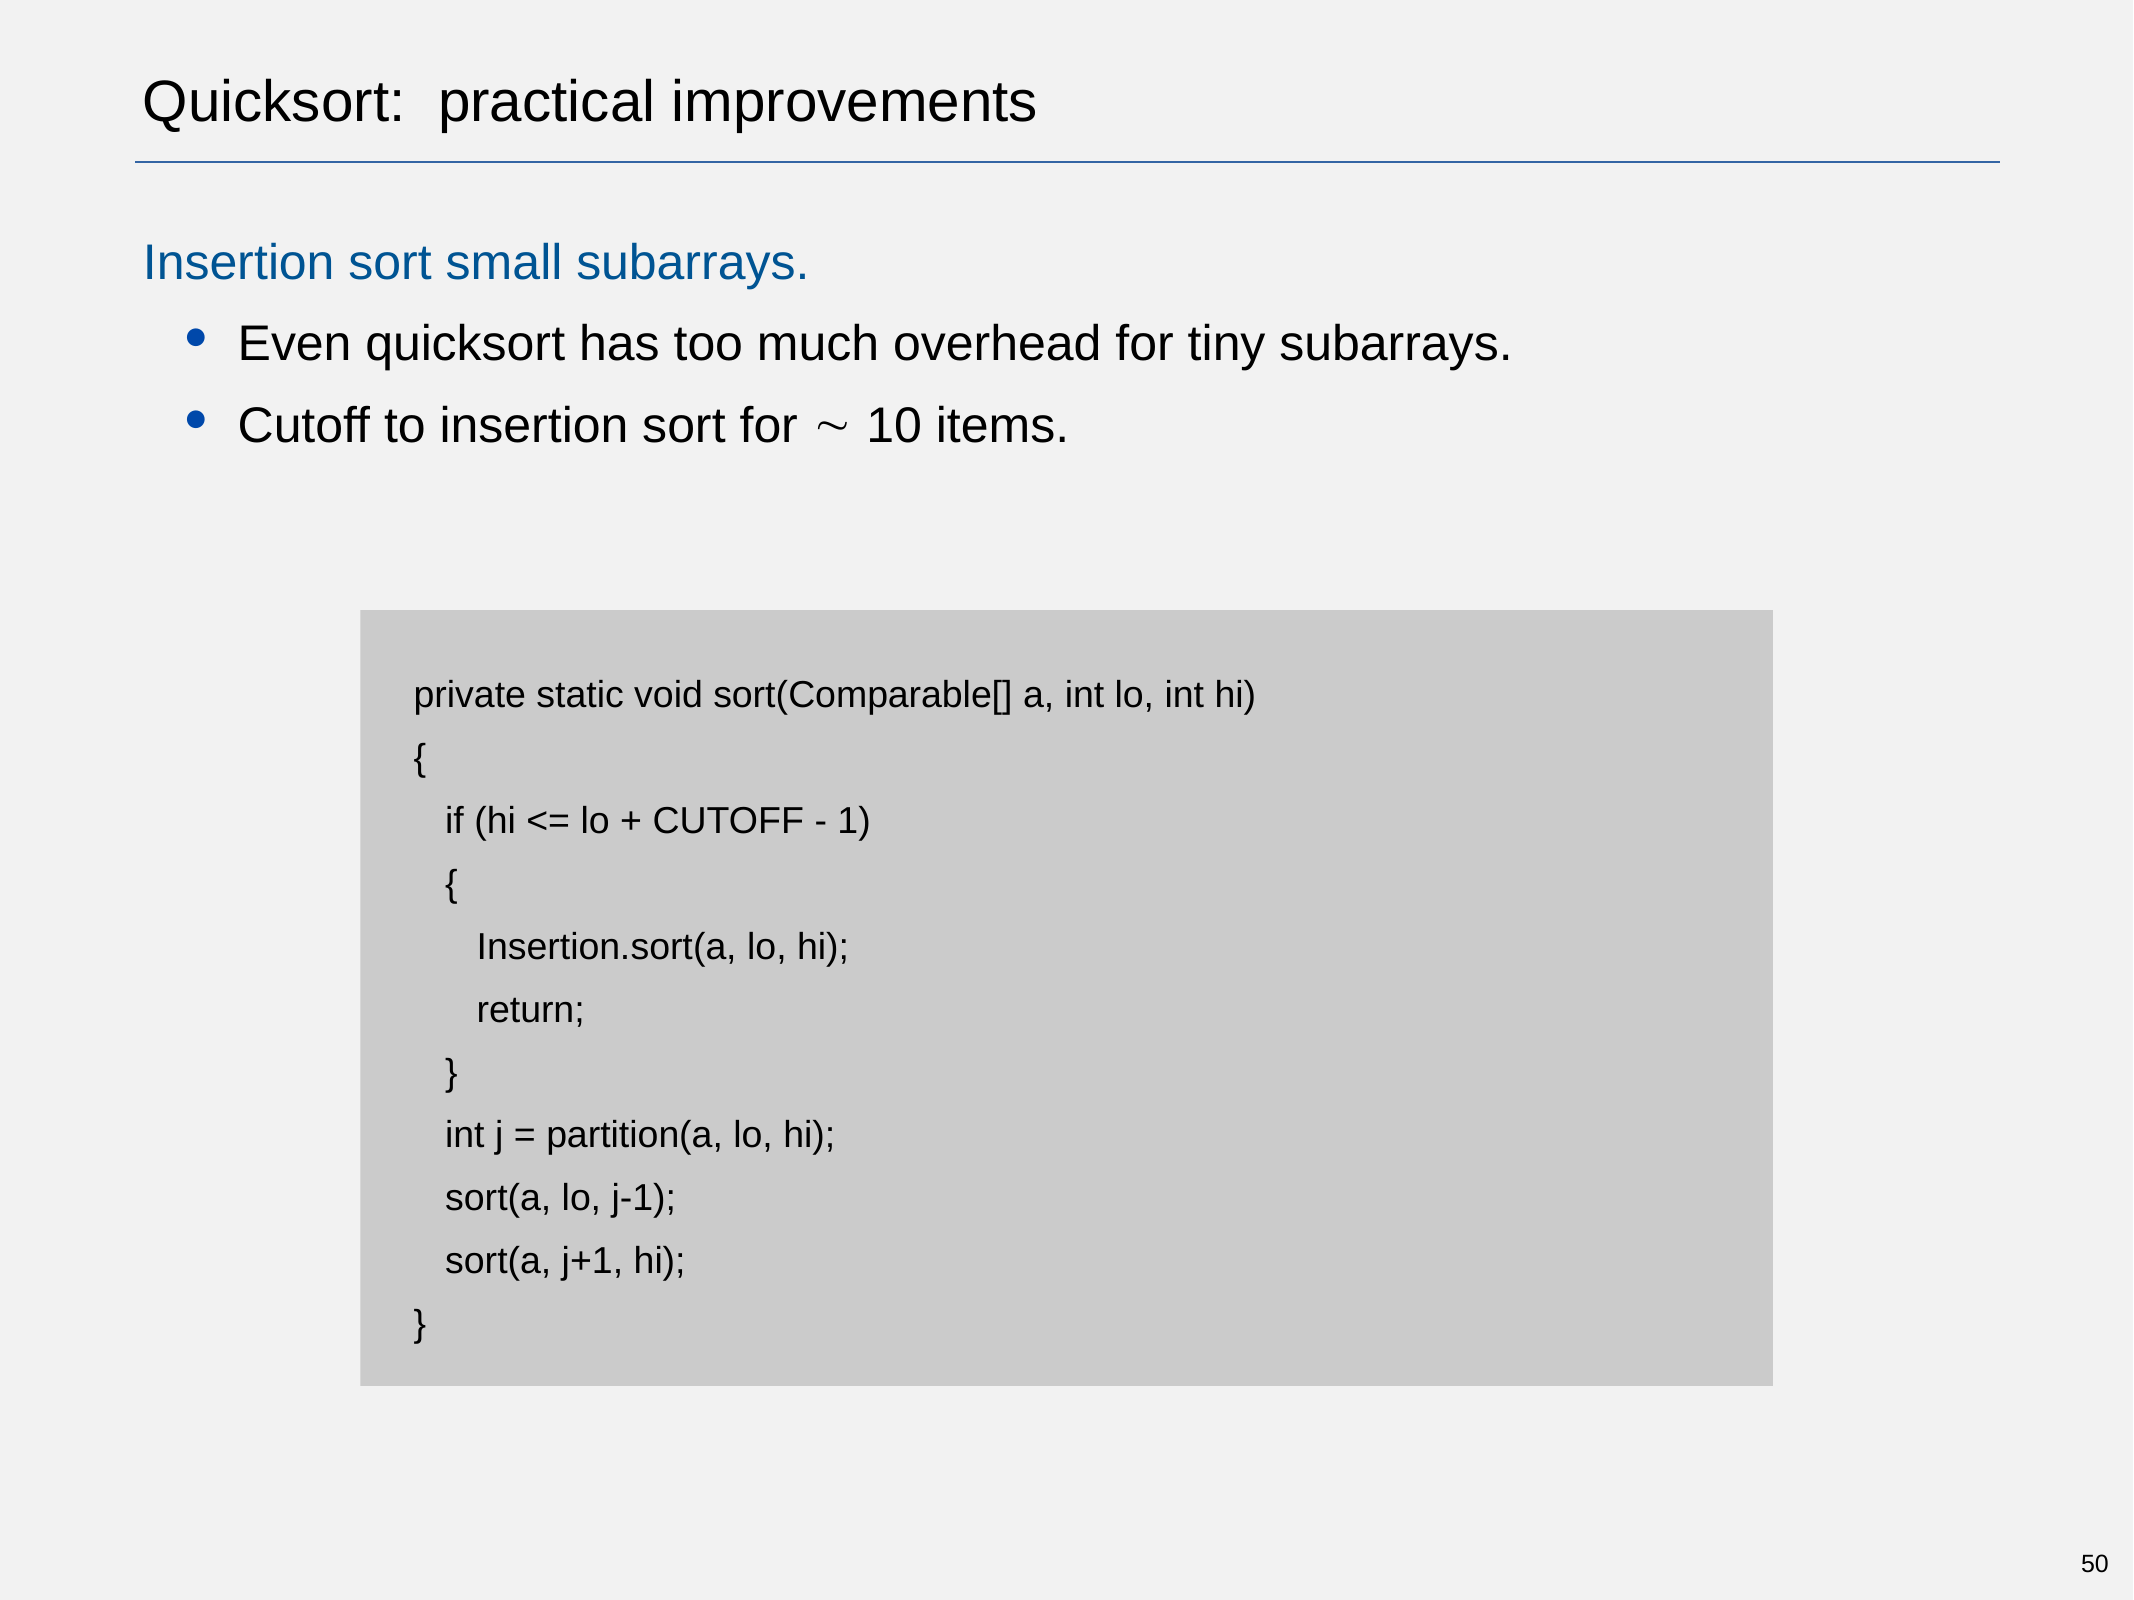

# Quicksort:  practical improvements
Insertion sort small subarrays.
Even quicksort has too much overhead for tiny subarrays.
Cutoff to insertion sort for ∼ 10 items.
 private static void sort(Comparable[] a, int lo, int hi)
 {
    if (hi <= lo + CUTOFF - 1)
    {
       Insertion.sort(a, lo, hi);
       return;
    }
    int j = partition(a, lo, hi);
    sort(a, lo, j-1);
    sort(a, j+1, hi);
 }
50